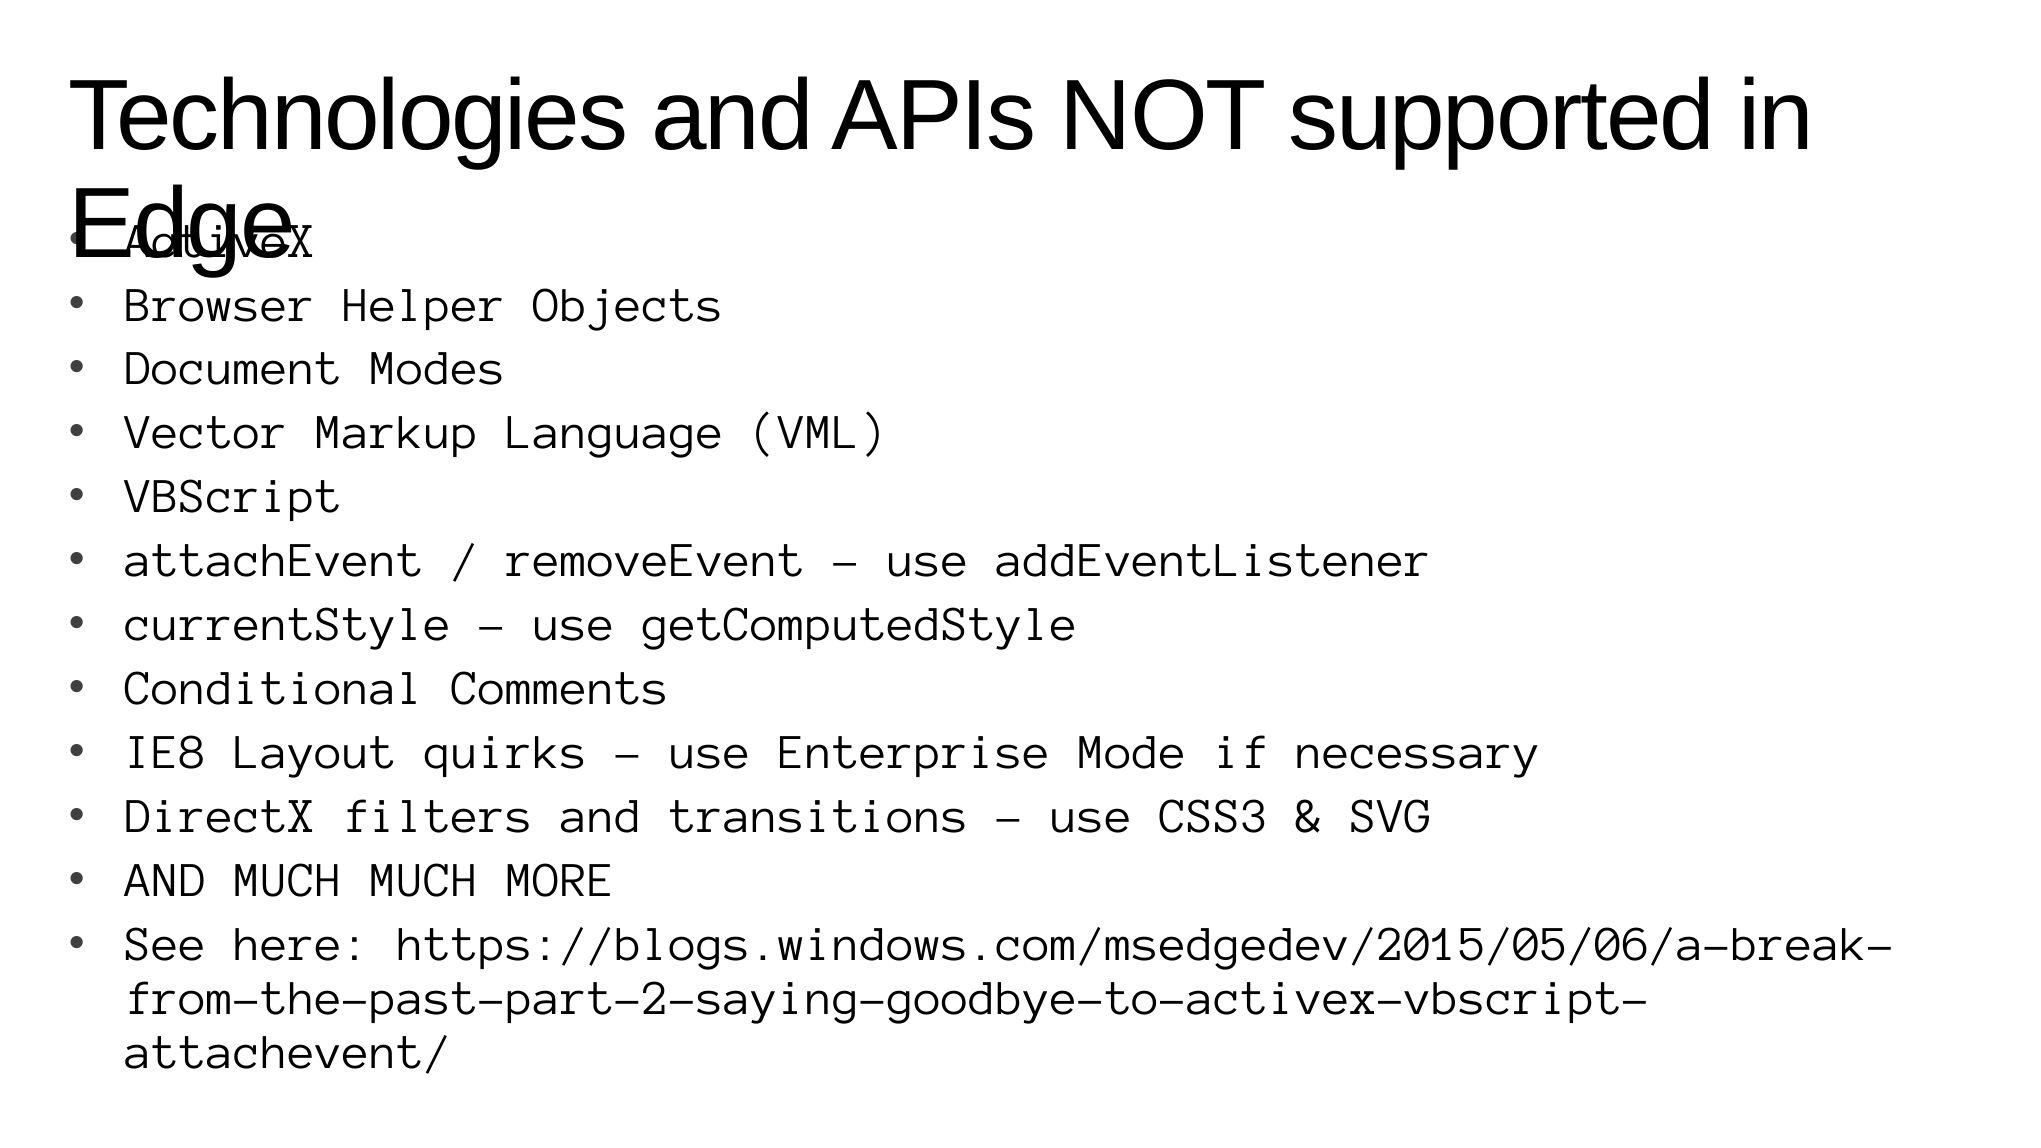

# Technologies and APIs NOT supported in Edge
ActiveX
Browser Helper Objects
Document Modes
Vector Markup Language (VML)
VBScript
attachEvent / removeEvent – use addEventListener
currentStyle – use getComputedStyle
Conditional Comments
IE8 Layout quirks – use Enterprise Mode if necessary
DirectX filters and transitions – use CSS3 & SVG
AND MUCH MUCH MORE
See here: https://blogs.windows.com/msedgedev/2015/05/06/a-break-from-the-past-part-2-saying-goodbye-to-activex-vbscript-attachevent/